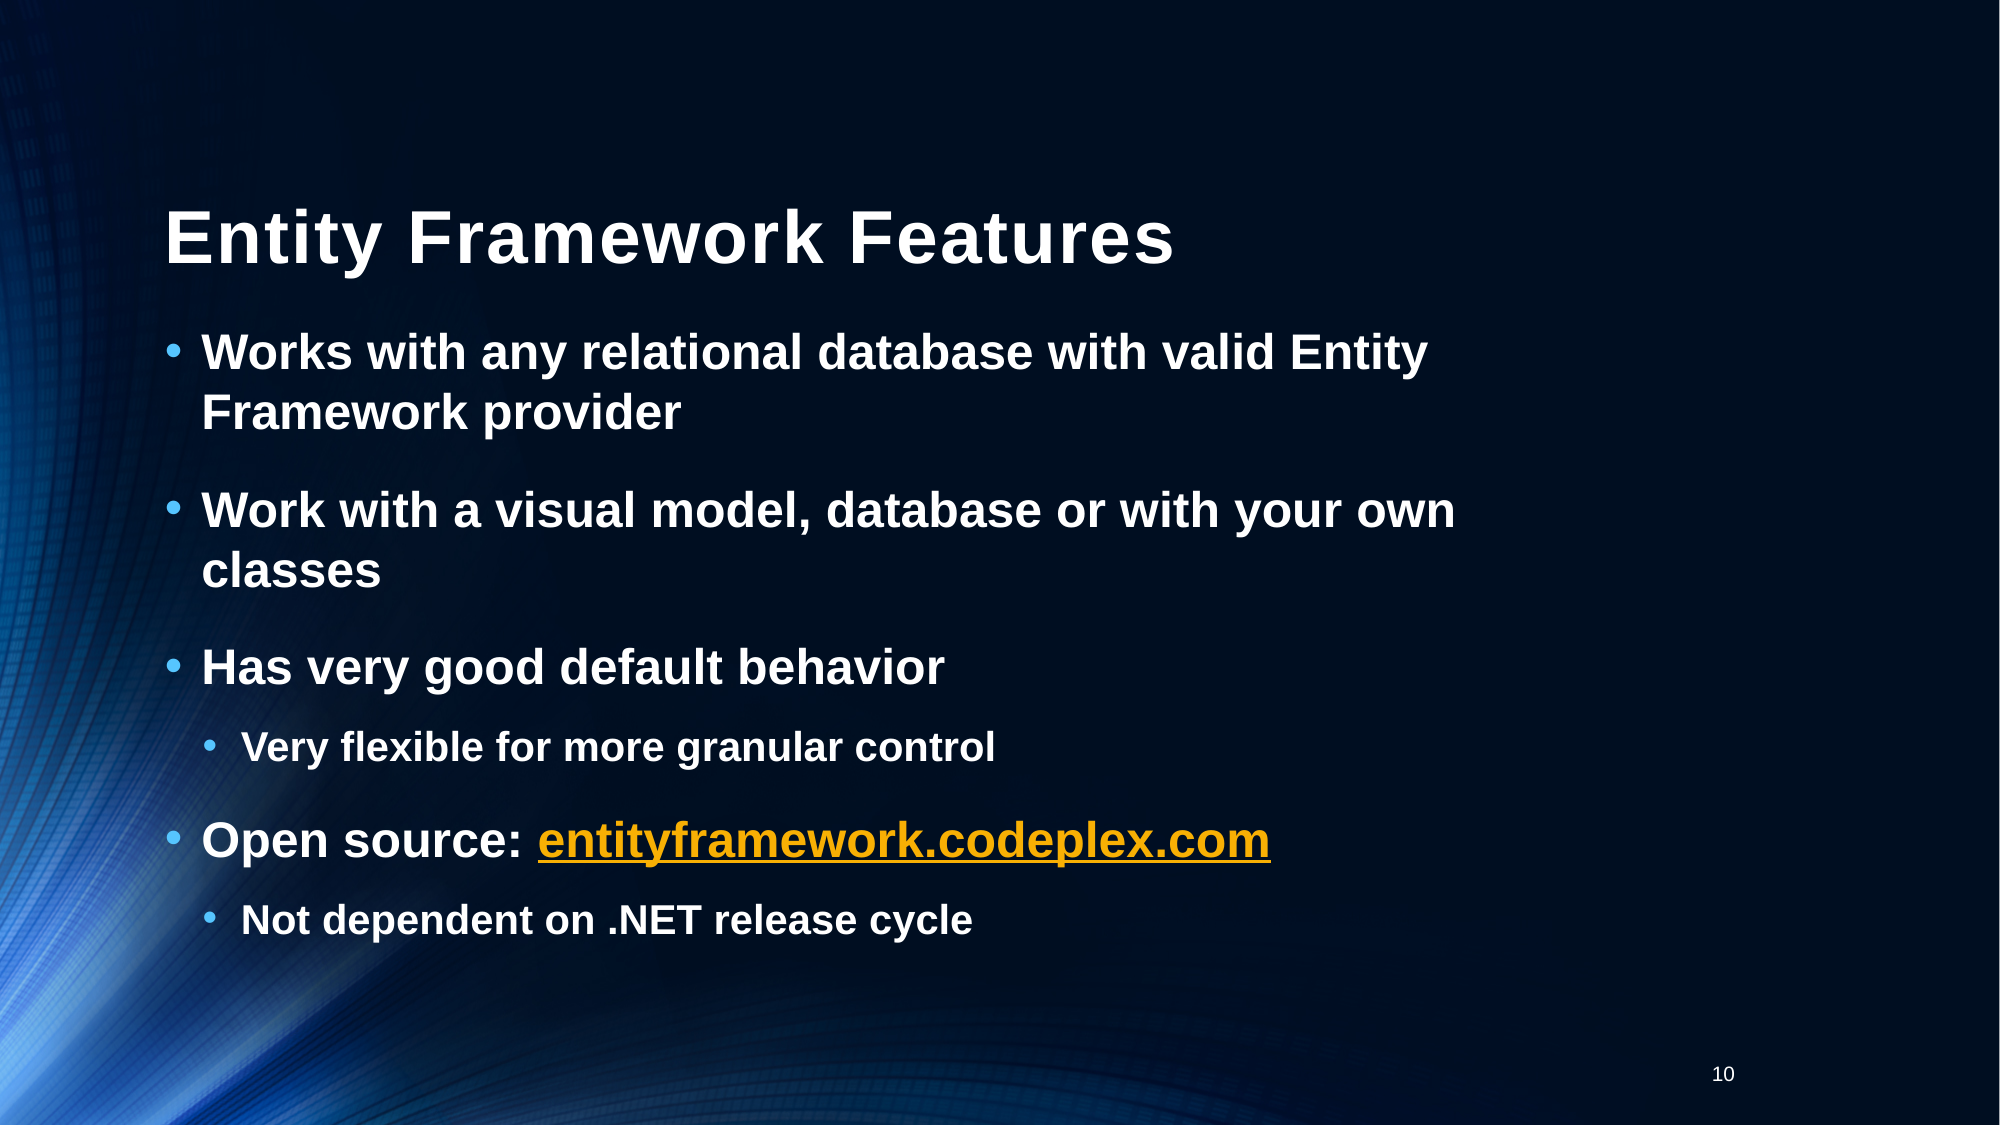

# Entity Framework Features
Works with any relational database with valid Entity Framework provider
Work with a visual model, database or with your own classes
Has very good default behavior
Very flexible for more granular control
Open source: entityframework.codeplex.com
Not dependent on .NET release cycle
10